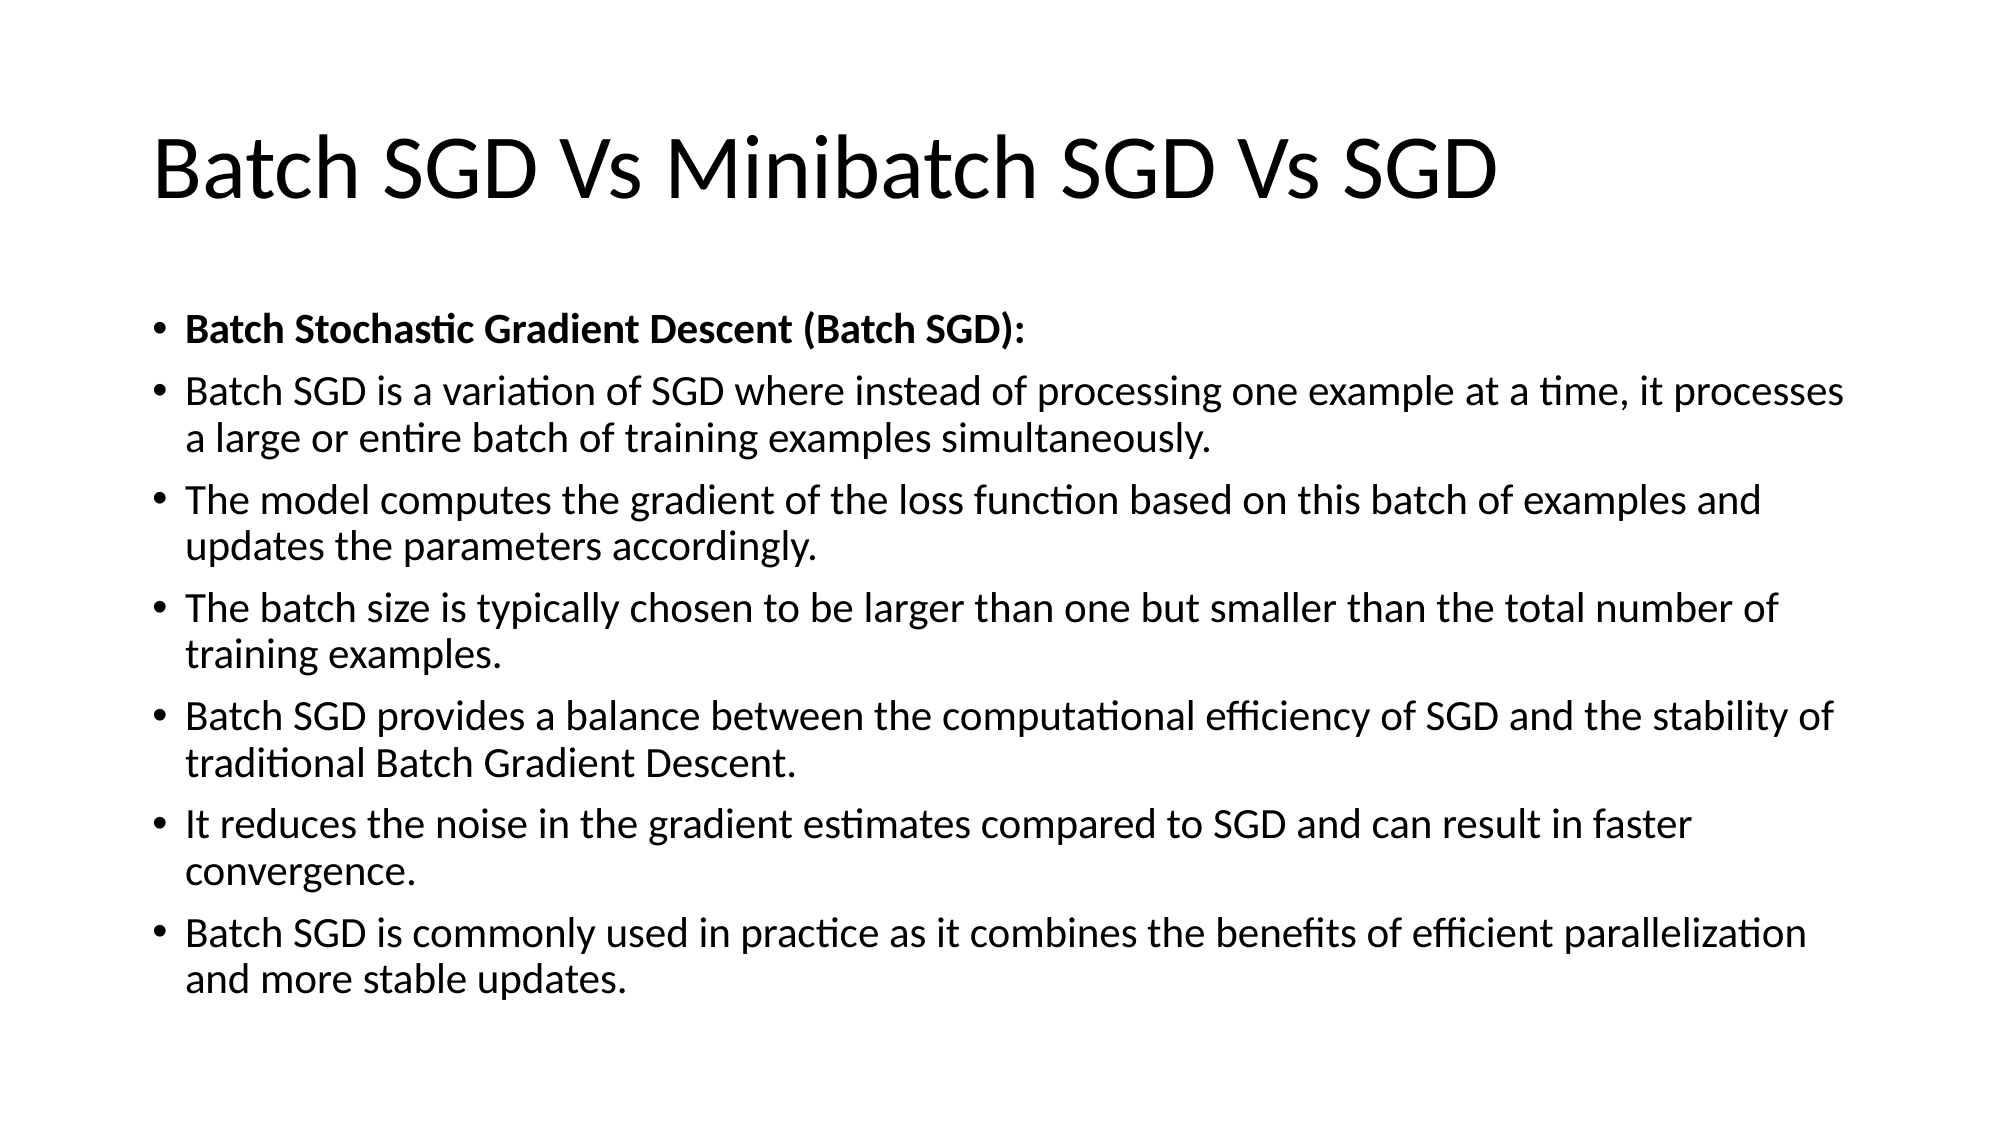

# Batch SGD Vs Minibatch SGD Vs SGD
Batch Stochastic Gradient Descent (Batch SGD):
Batch SGD is a variation of SGD where instead of processing one example at a time, it processes a large or entire batch of training examples simultaneously.
The model computes the gradient of the loss function based on this batch of examples and updates the parameters accordingly.
The batch size is typically chosen to be larger than one but smaller than the total number of training examples.
Batch SGD provides a balance between the computational efficiency of SGD and the stability of traditional Batch Gradient Descent.
It reduces the noise in the gradient estimates compared to SGD and can result in faster convergence.
Batch SGD is commonly used in practice as it combines the benefits of efficient parallelization and more stable updates.